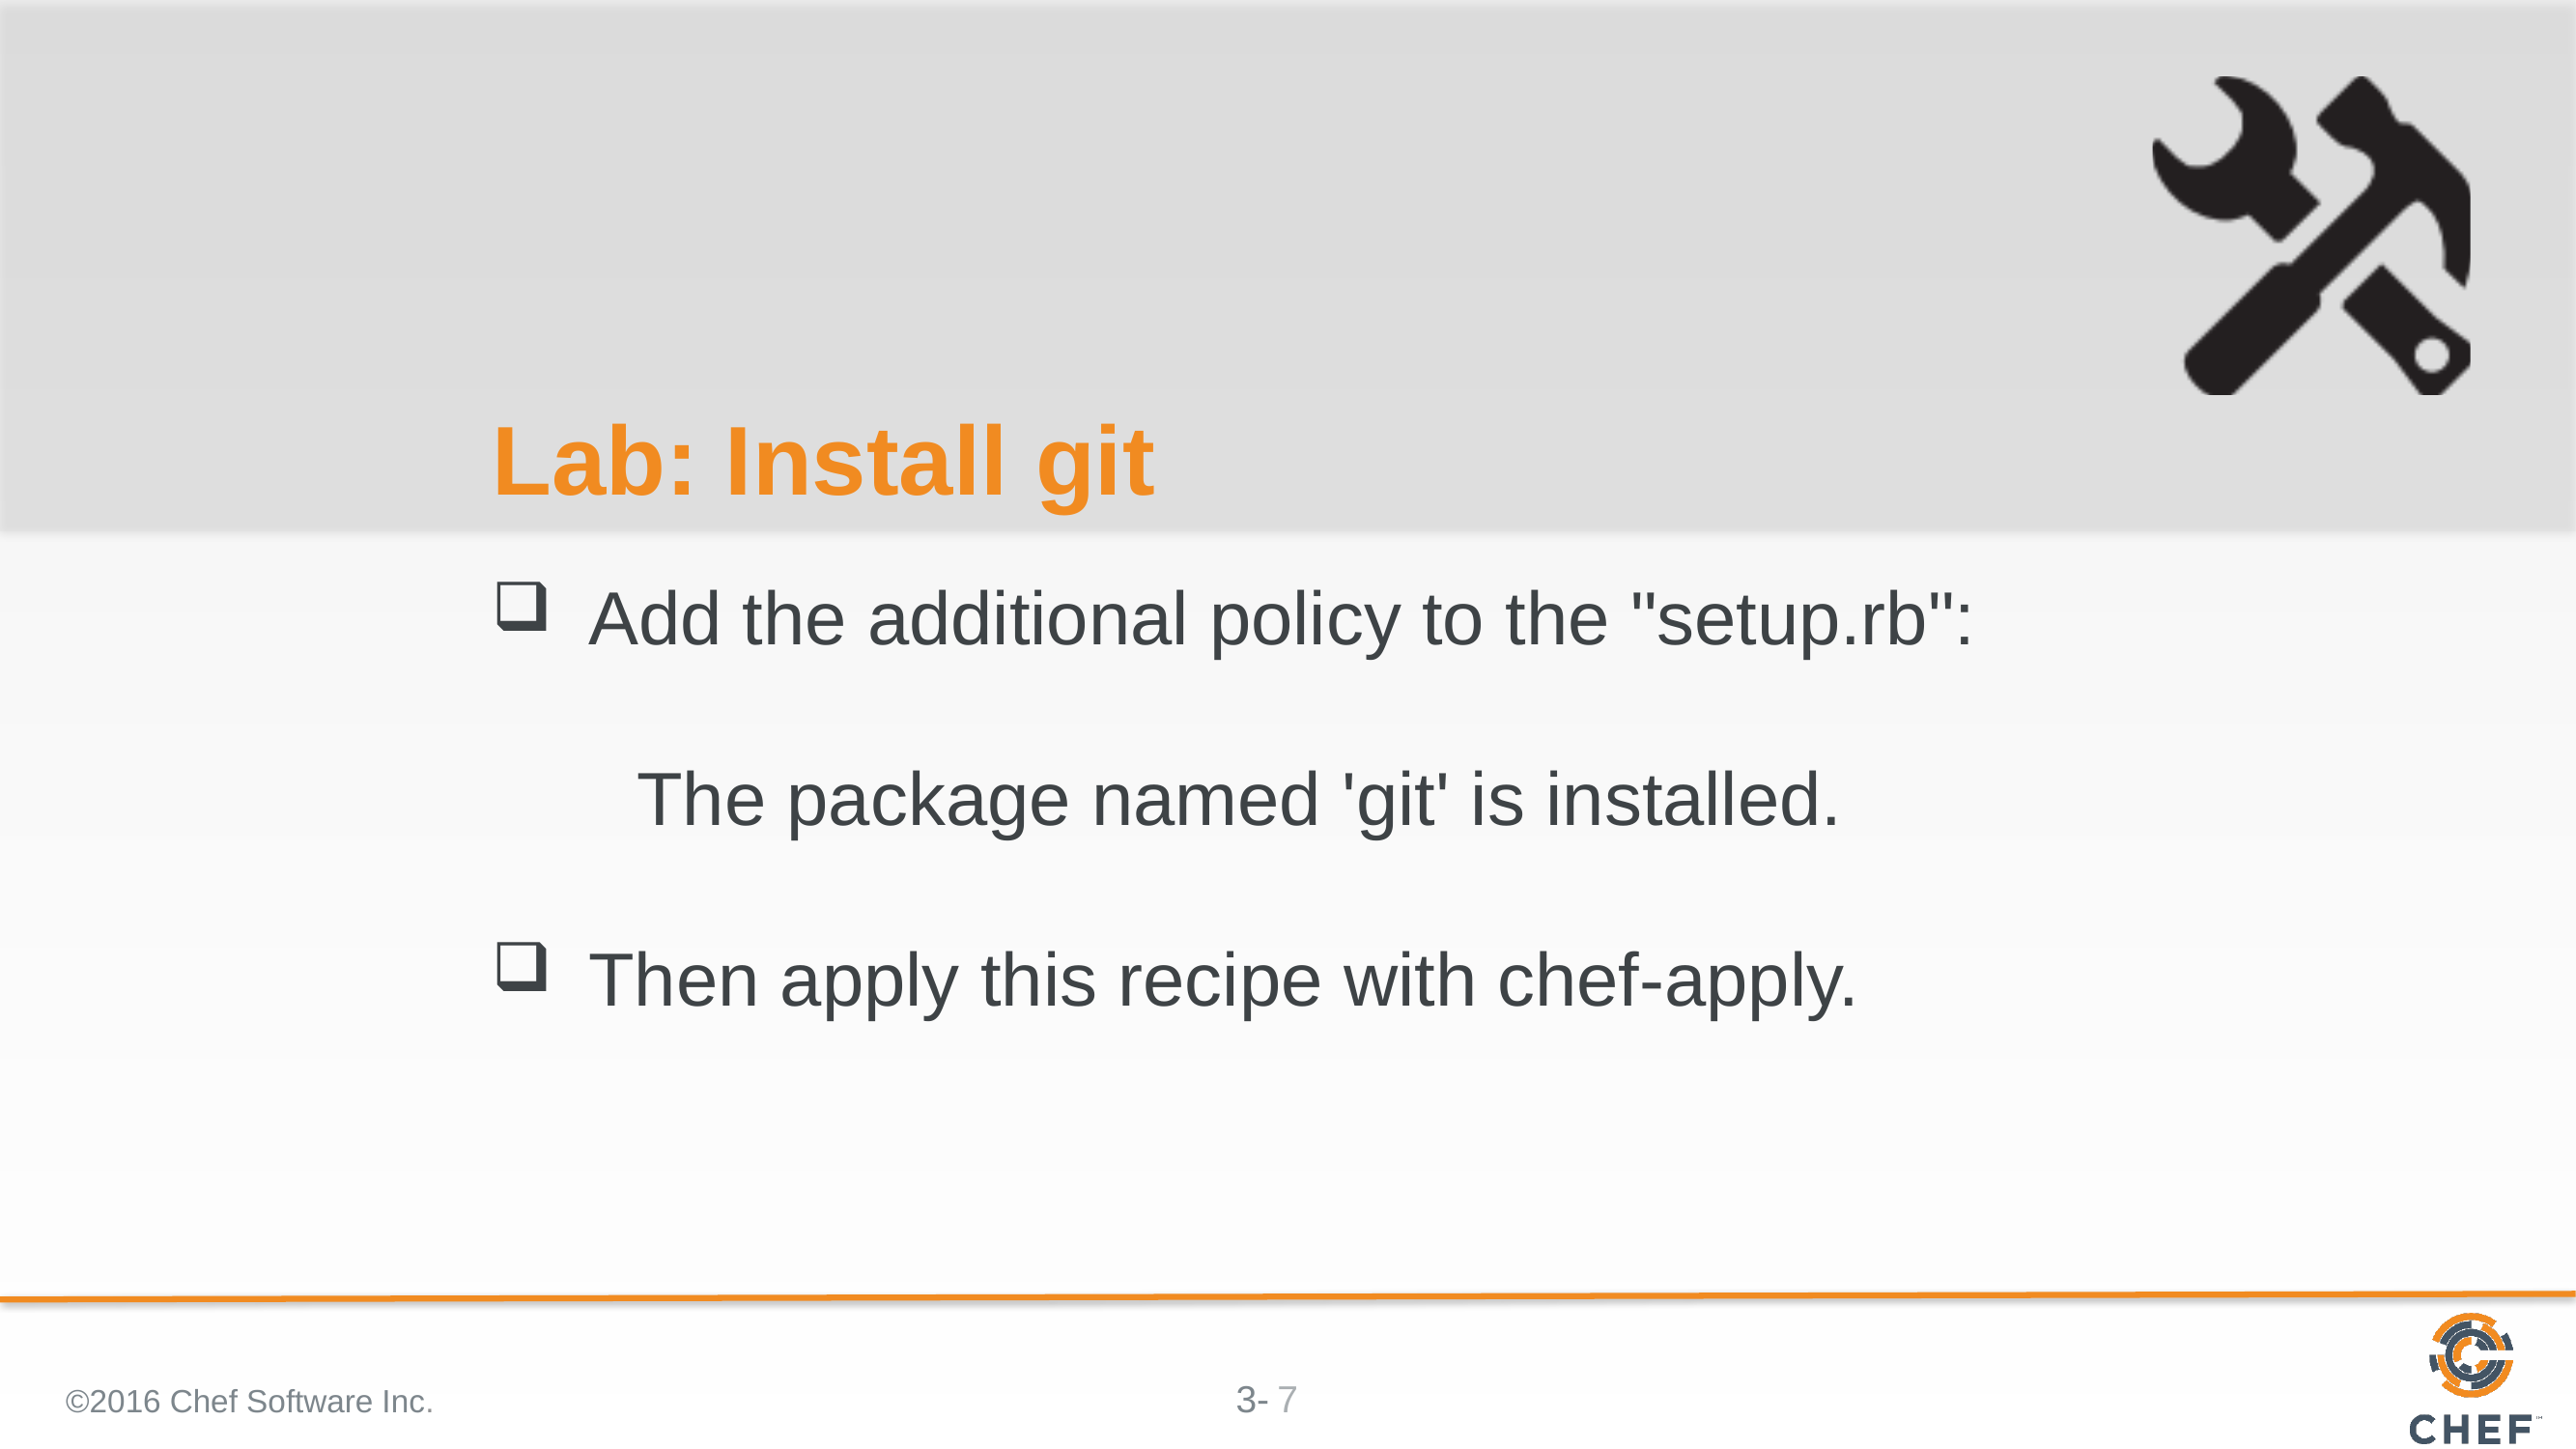

# Lab: Install git
Add the additional policy to the "setup.rb":

	The package named 'git' is installed.

Then apply this recipe with chef-apply.
©2016 Chef Software Inc.
7